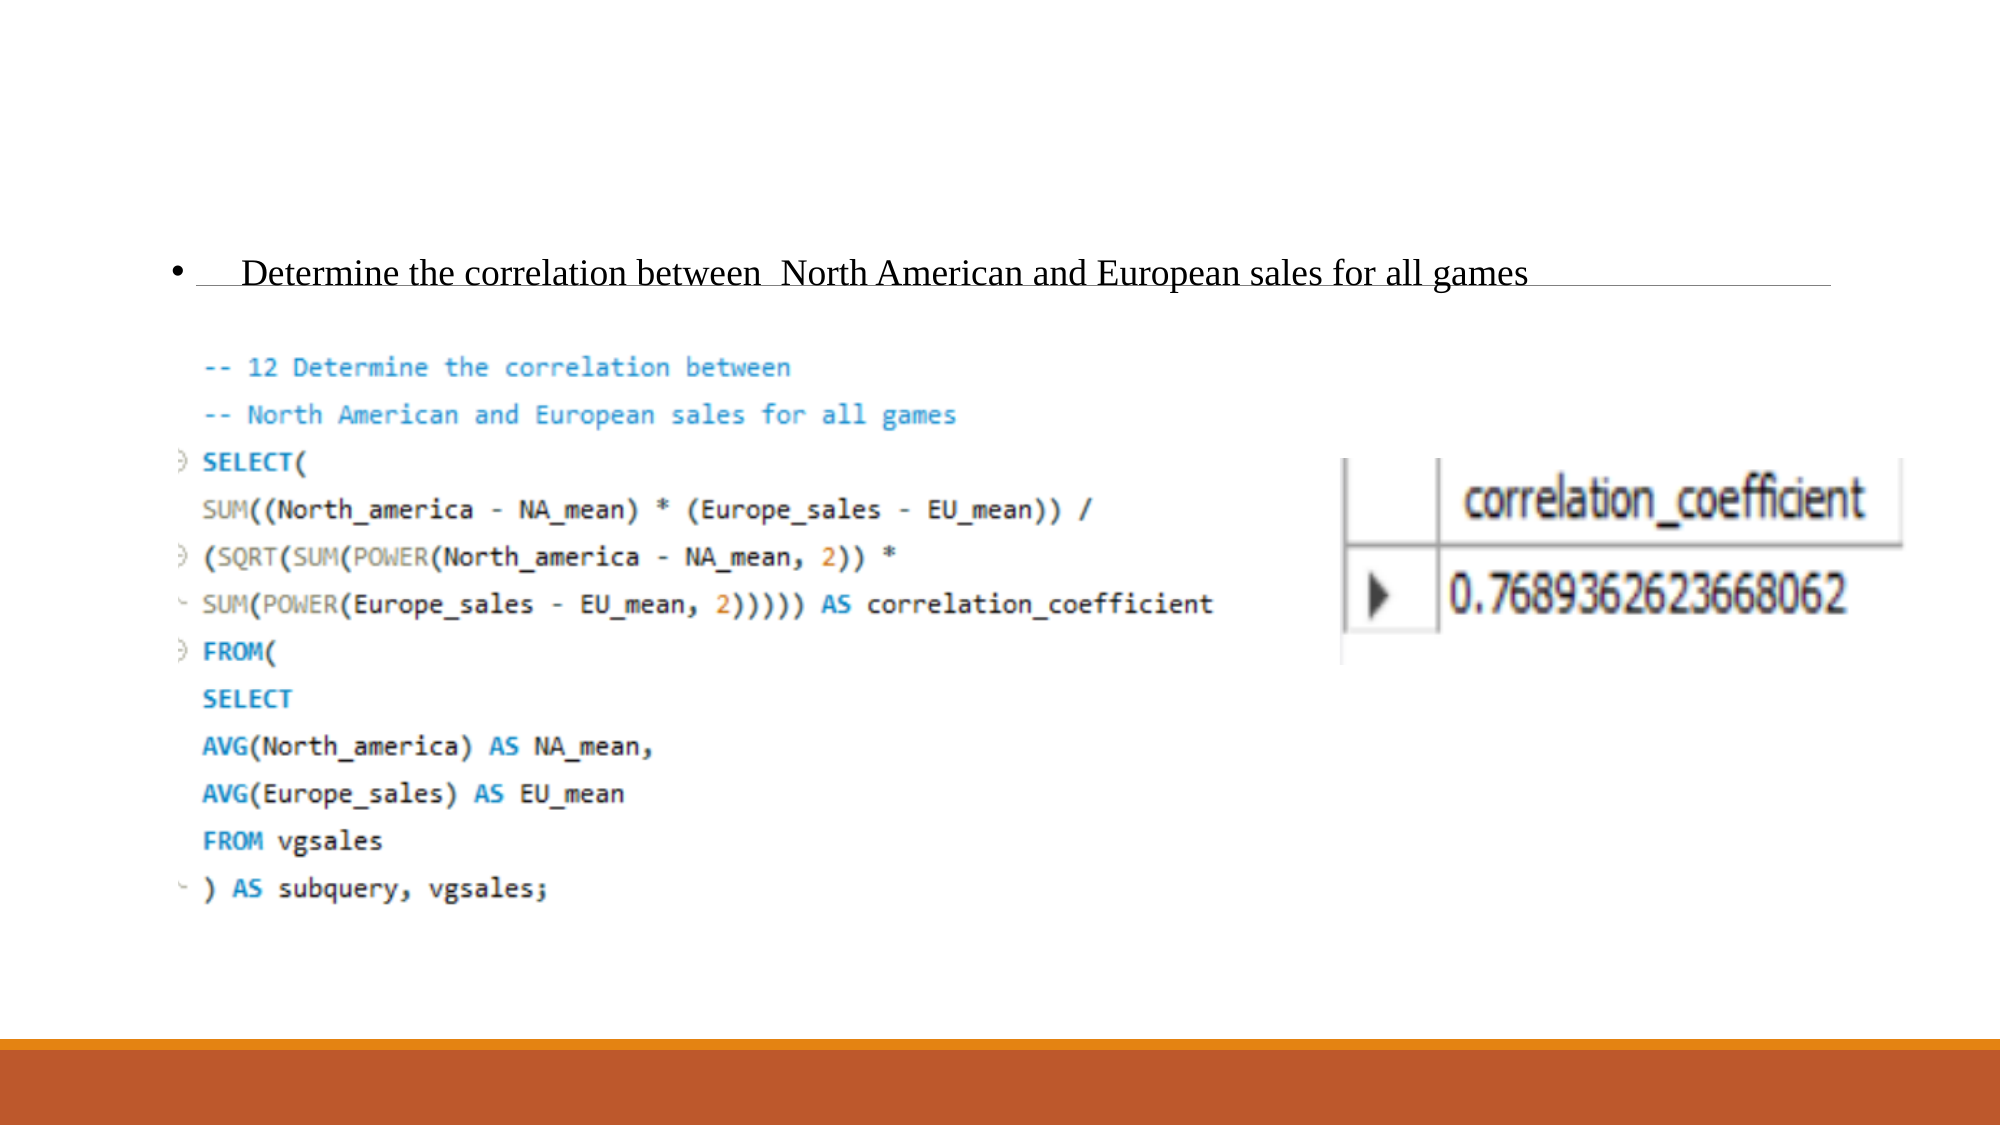

Determine the correlation between  North American and European sales for all games